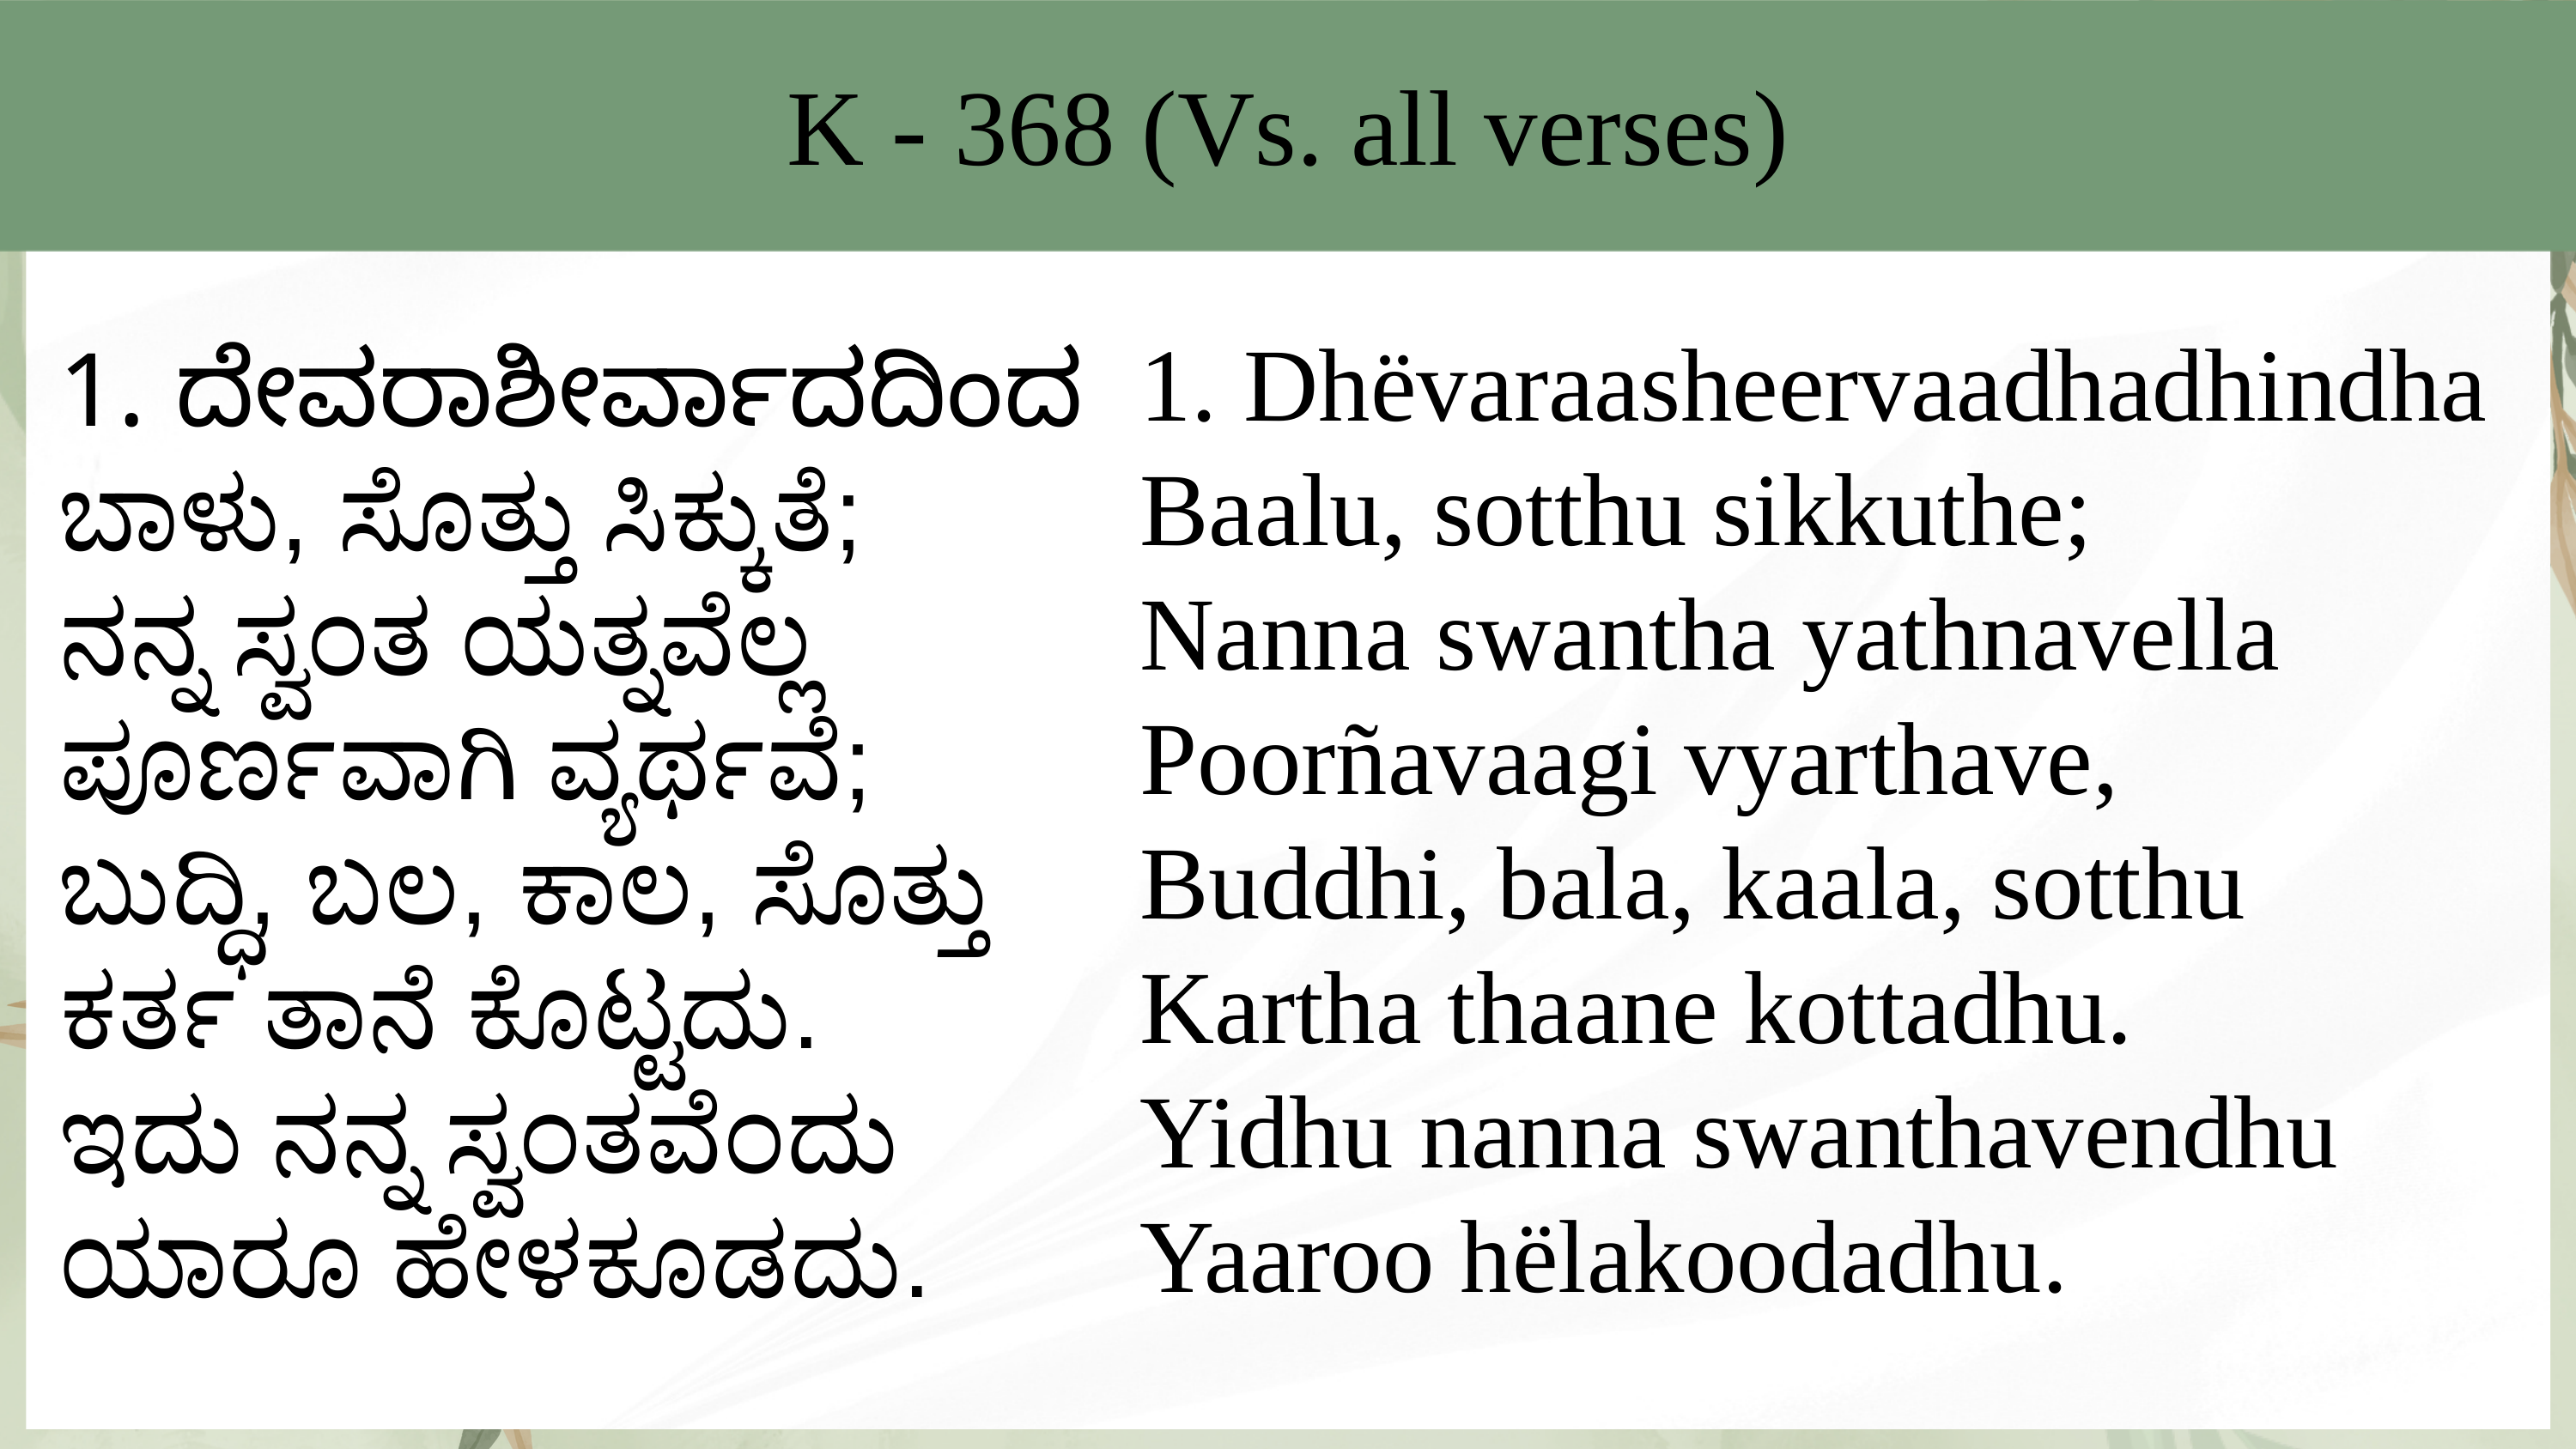

K - 368 (Vs. all verses)
1. Dhëvaraasheervaadhadhindha
Baalu, sotthu sikkuthe;
Nanna swantha yathnavella
Poorñavaagi vyarthave,
Buddhi, bala, kaala, sotthu
Kartha thaane kottadhu.
Yidhu nanna swanthavendhu
Yaaroo hëlakoodadhu.
1. ದೇವರಾಶೀರ್ವಾದದಿಂದ
ಬಾಳು, ಸೊತ್ತು ಸಿಕ್ಕುತೆ;
ನನ್ನ ಸ್ವಂತ ಯತ್ನವೆಲ್ಲ
ಪೂರ್ಣವಾಗಿ ವ್ಯರ್ಥವೆ;
ಬುದ್ಧಿ, ಬಲ, ಕಾಲ, ಸೊತ್ತು
ಕರ್ತ ತಾನೆ ಕೊಟ್ಟದು.
ಇದು ನನ್ನ ಸ್ವಂತವೆಂದು
ಯಾರೂ ಹೇಳಕೂಡದು.